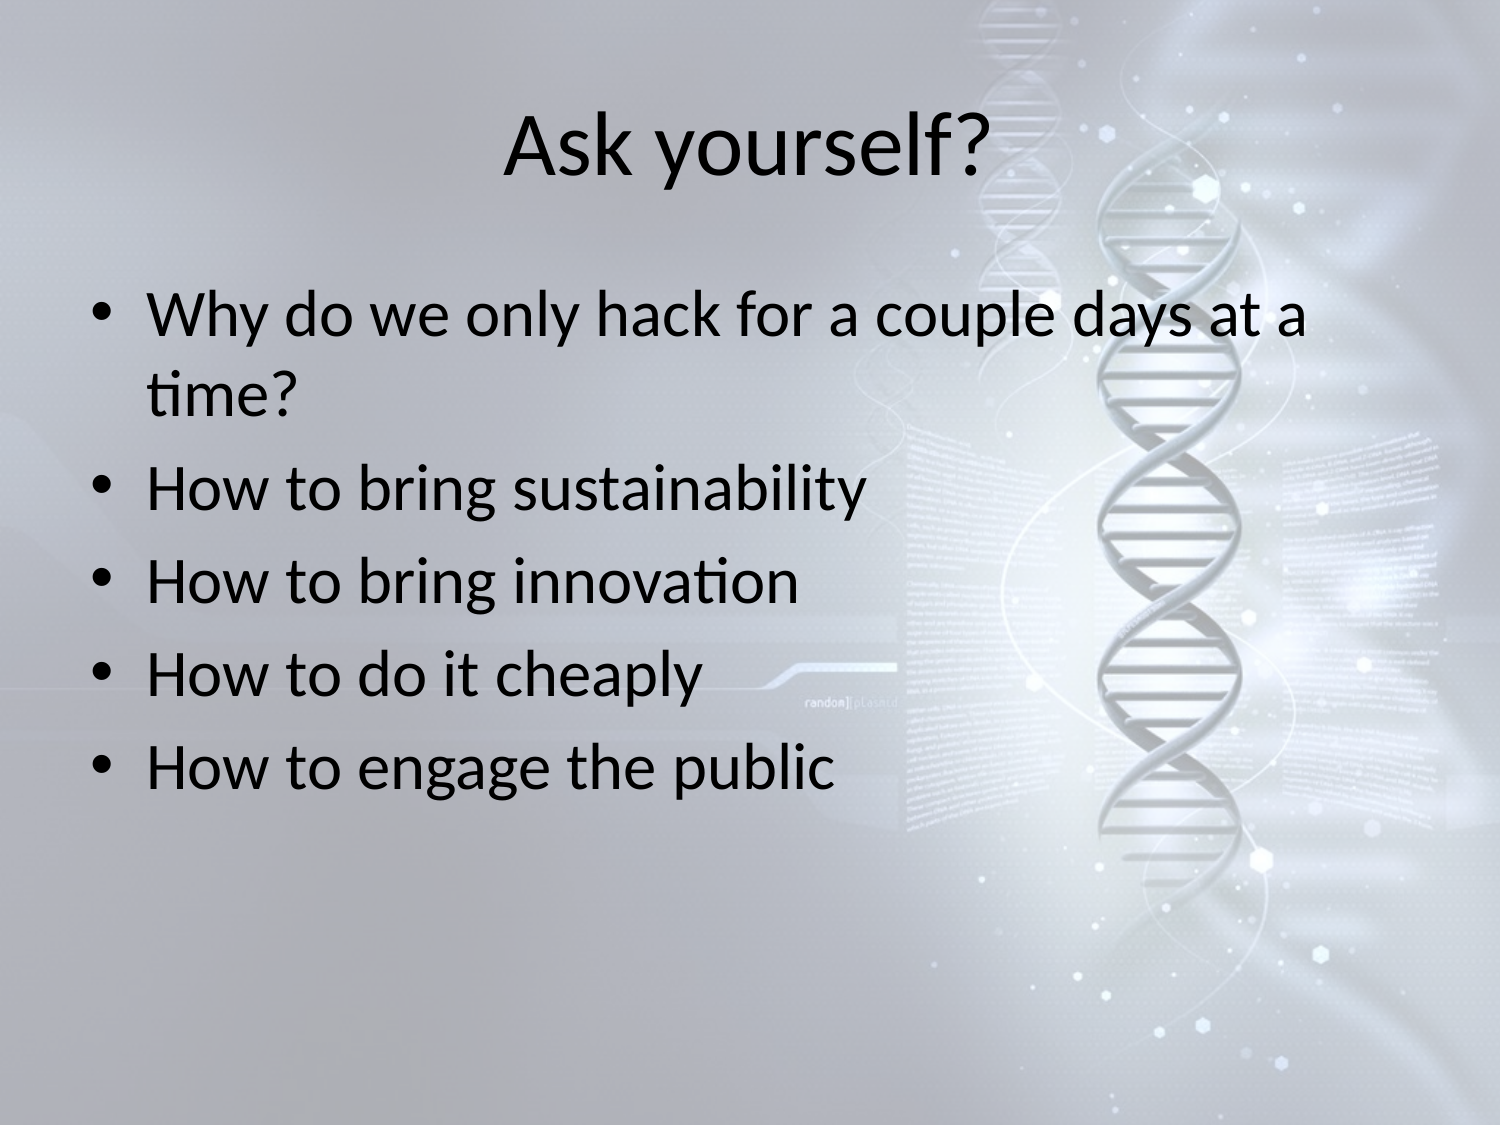

# Ask yourself?
Why do we only hack for a couple days at a time?
How to bring sustainability
How to bring innovation
How to do it cheaply
How to engage the public